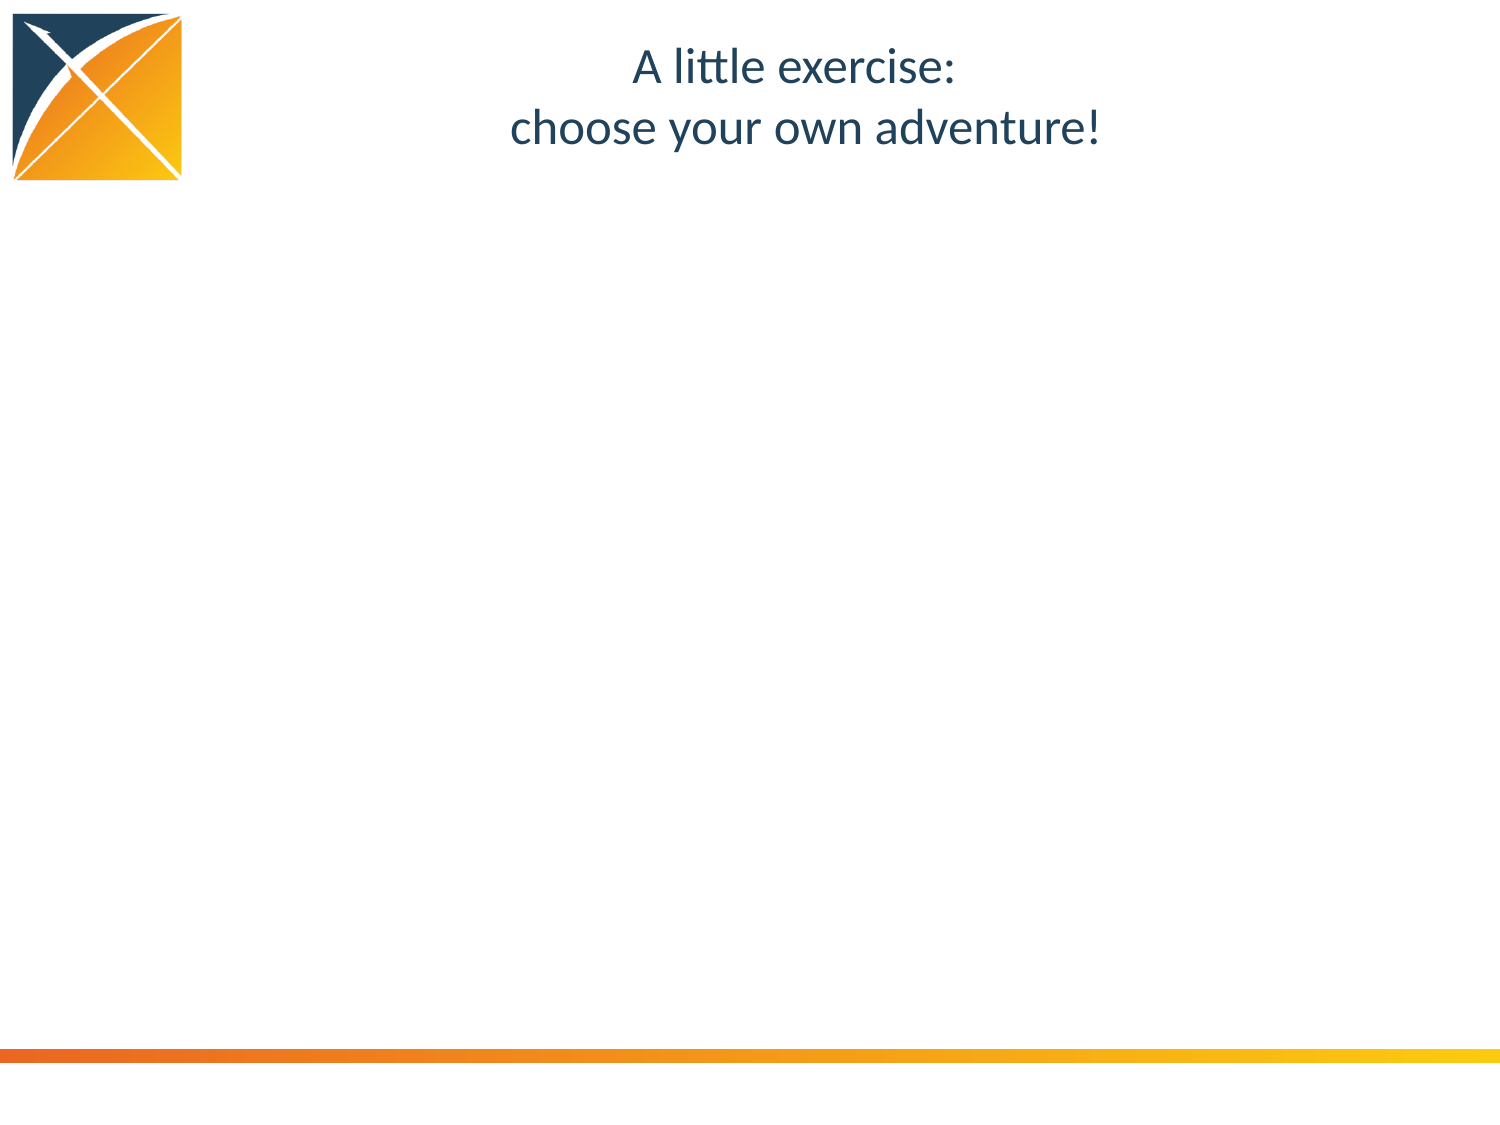

# A little exercise: choose your own adventure!